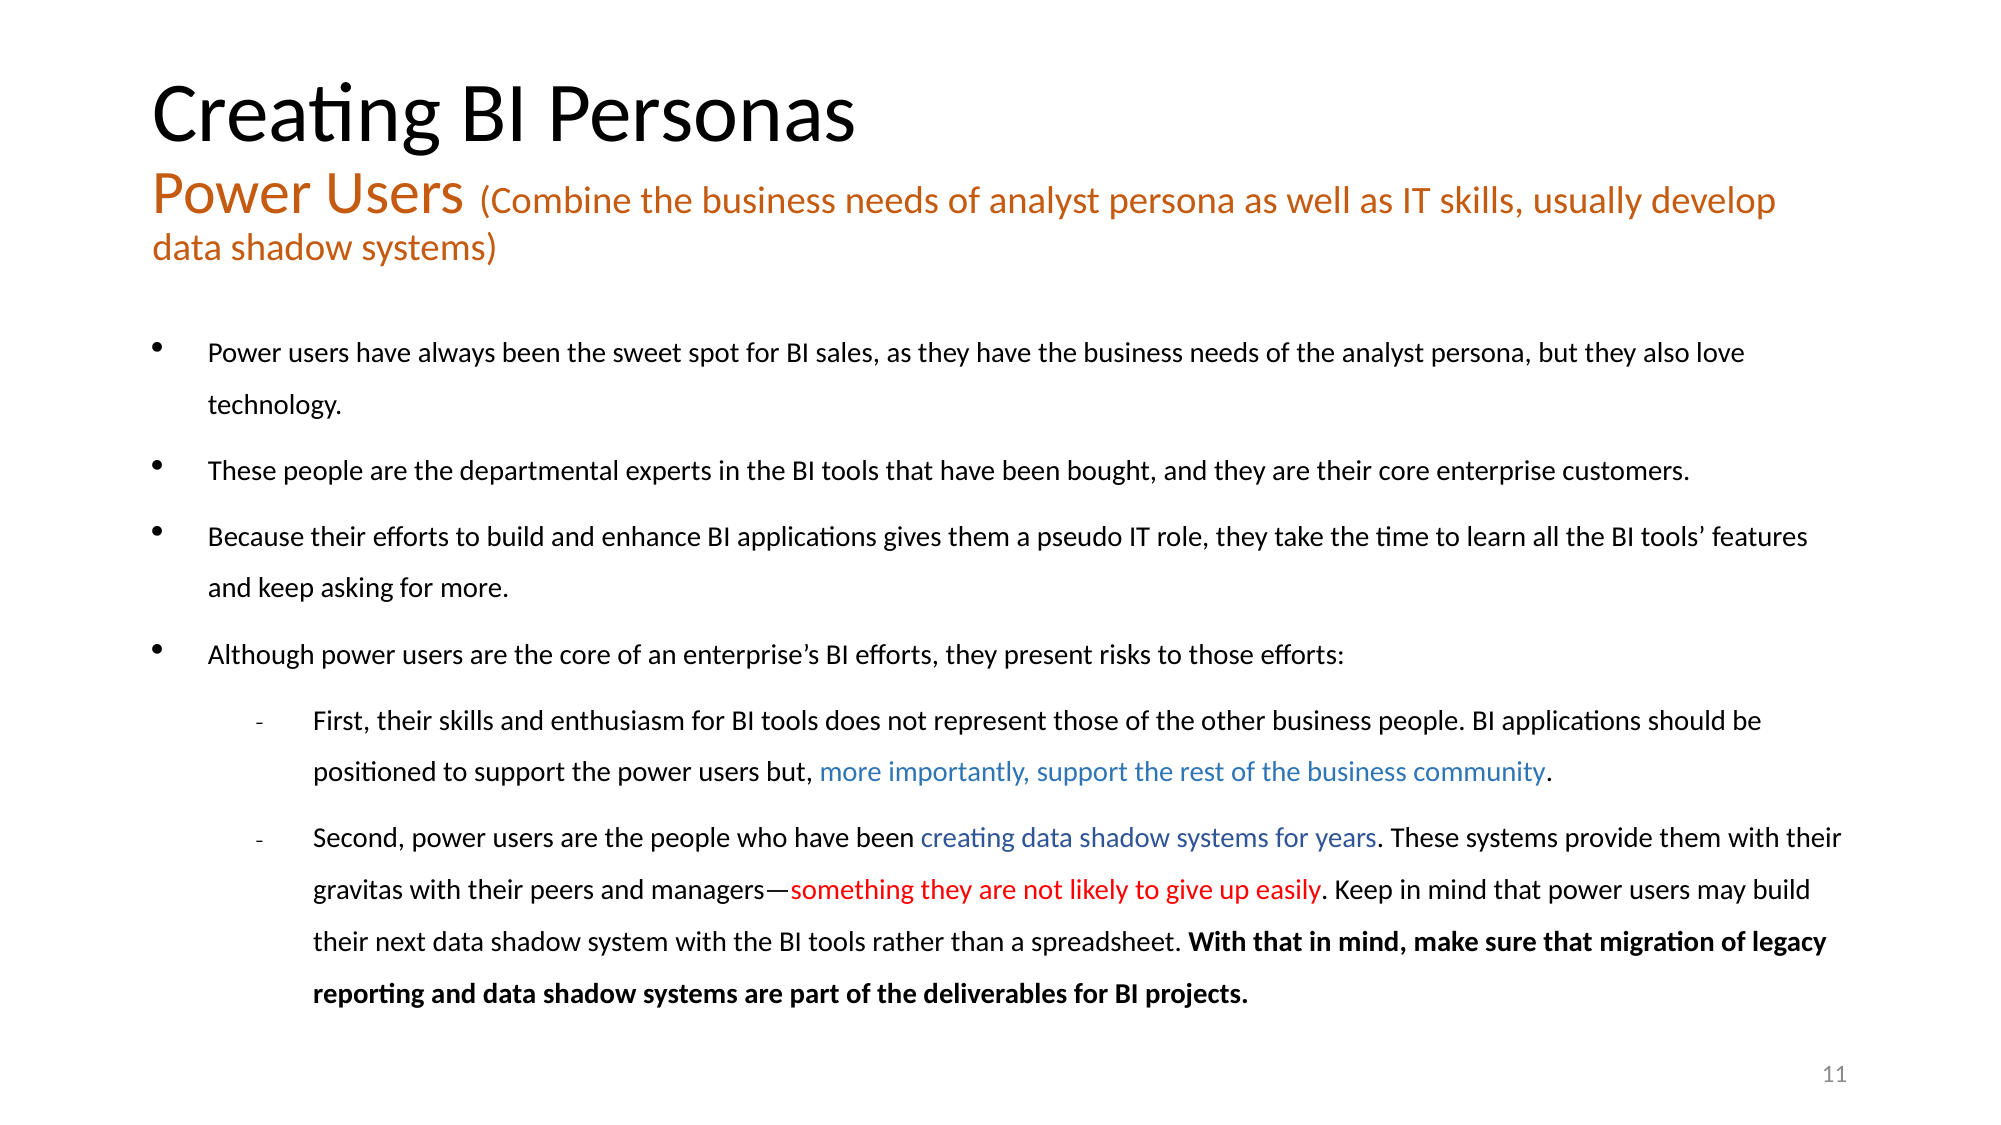

# Creating BI Personas Power Users (Combine the business needs of analyst persona as well as IT skills, usually develop data shadow systems)
Power users have always been the sweet spot for BI sales, as they have the business needs of the analyst persona, but they also love technology.
These people are the departmental experts in the BI tools that have been bought, and they are their core enterprise customers.
Because their efforts to build and enhance BI applications gives them a pseudo IT role, they take the time to learn all the BI tools’ features and keep asking for more.
Although power users are the core of an enterprise’s BI efforts, they present risks to those efforts:
First, their skills and enthusiasm for BI tools does not represent those of the other business people. BI applications should be positioned to support the power users but, more importantly, support the rest of the business community.
Second, power users are the people who have been creating data shadow systems for years. These systems provide them with their gravitas with their peers and managers—something they are not likely to give up easily. Keep in mind that power users may build their next data shadow system with the BI tools rather than a spreadsheet. With that in mind, make sure that migration of legacy reporting and data shadow systems are part of the deliverables for BI projects.

11